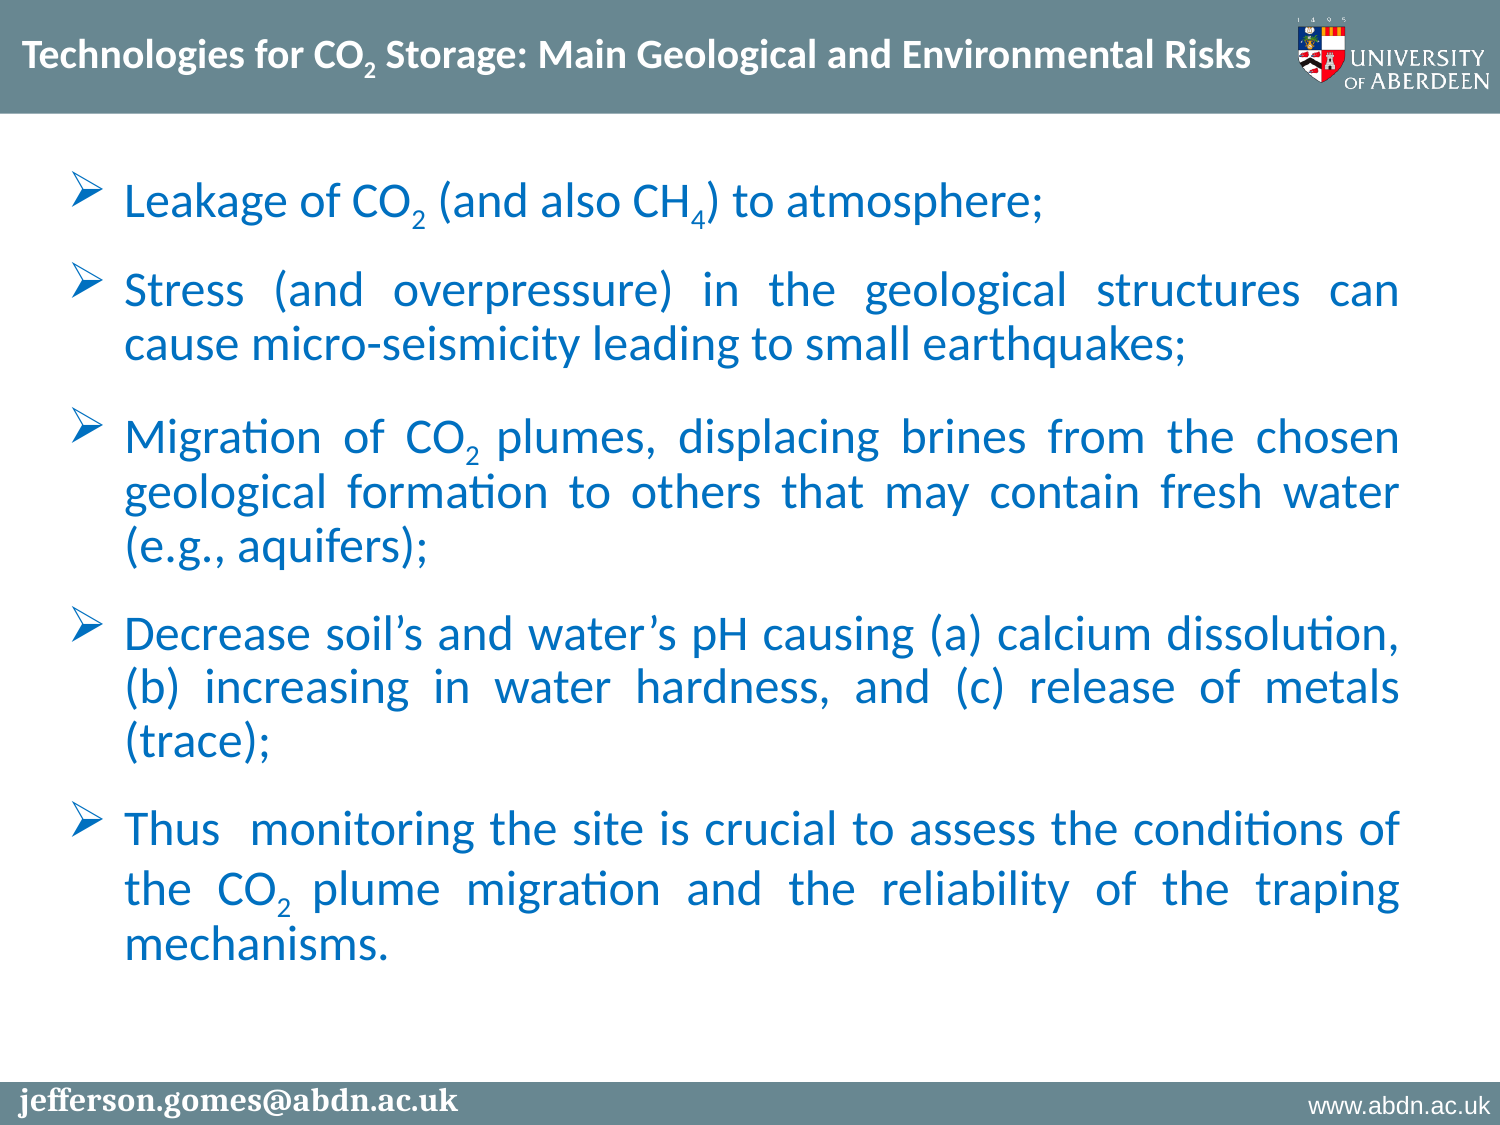

Technologies for CO2 Storage: Main Geological and Environmental Risks
Leakage of CO2 (and also CH4) to atmosphere;
Stress (and overpressure) in the geological structures can cause micro-seismicity leading to small earthquakes;
Migration of CO2 plumes, displacing brines from the chosen geological formation to others that may contain fresh water (e.g., aquifers);
Decrease soil’s and water’s pH causing (a) calcium dissolution, (b) increasing in water hardness, and (c) release of metals (trace);
Thus  monitoring the site is crucial to assess the conditions of the CO2 plume migration and the reliability of the traping mechanisms.

jefferson.gomes@abdn.ac.uk